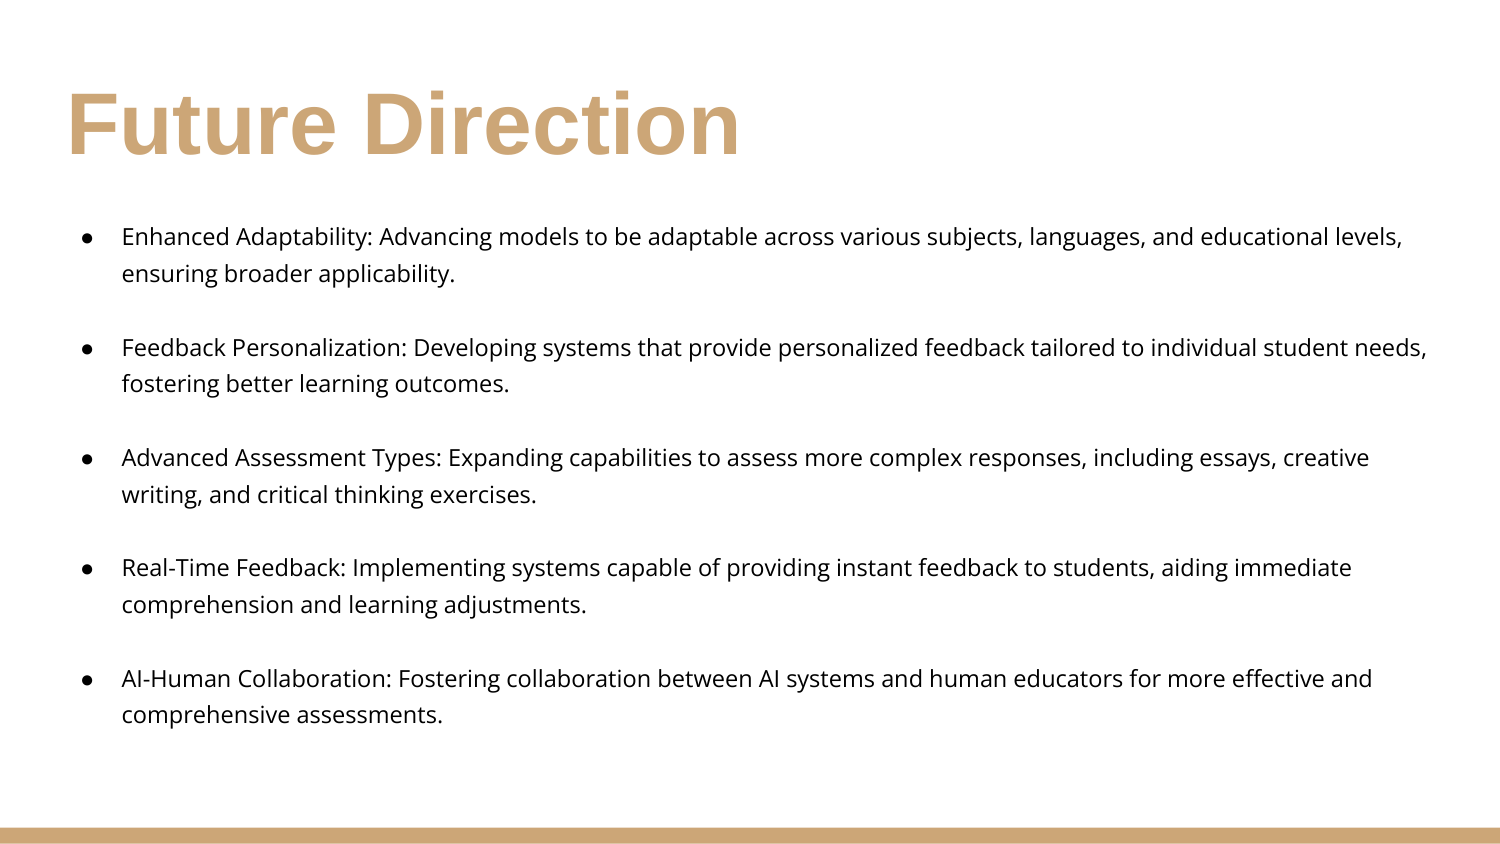

# Future Direction
Enhanced Adaptability: Advancing models to be adaptable across various subjects, languages, and educational levels, ensuring broader applicability.

Feedback Personalization: Developing systems that provide personalized feedback tailored to individual student needs, fostering better learning outcomes.

Advanced Assessment Types: Expanding capabilities to assess more complex responses, including essays, creative writing, and critical thinking exercises.

Real-Time Feedback: Implementing systems capable of providing instant feedback to students, aiding immediate comprehension and learning adjustments.

AI-Human Collaboration: Fostering collaboration between AI systems and human educators for more effective and comprehensive assessments.